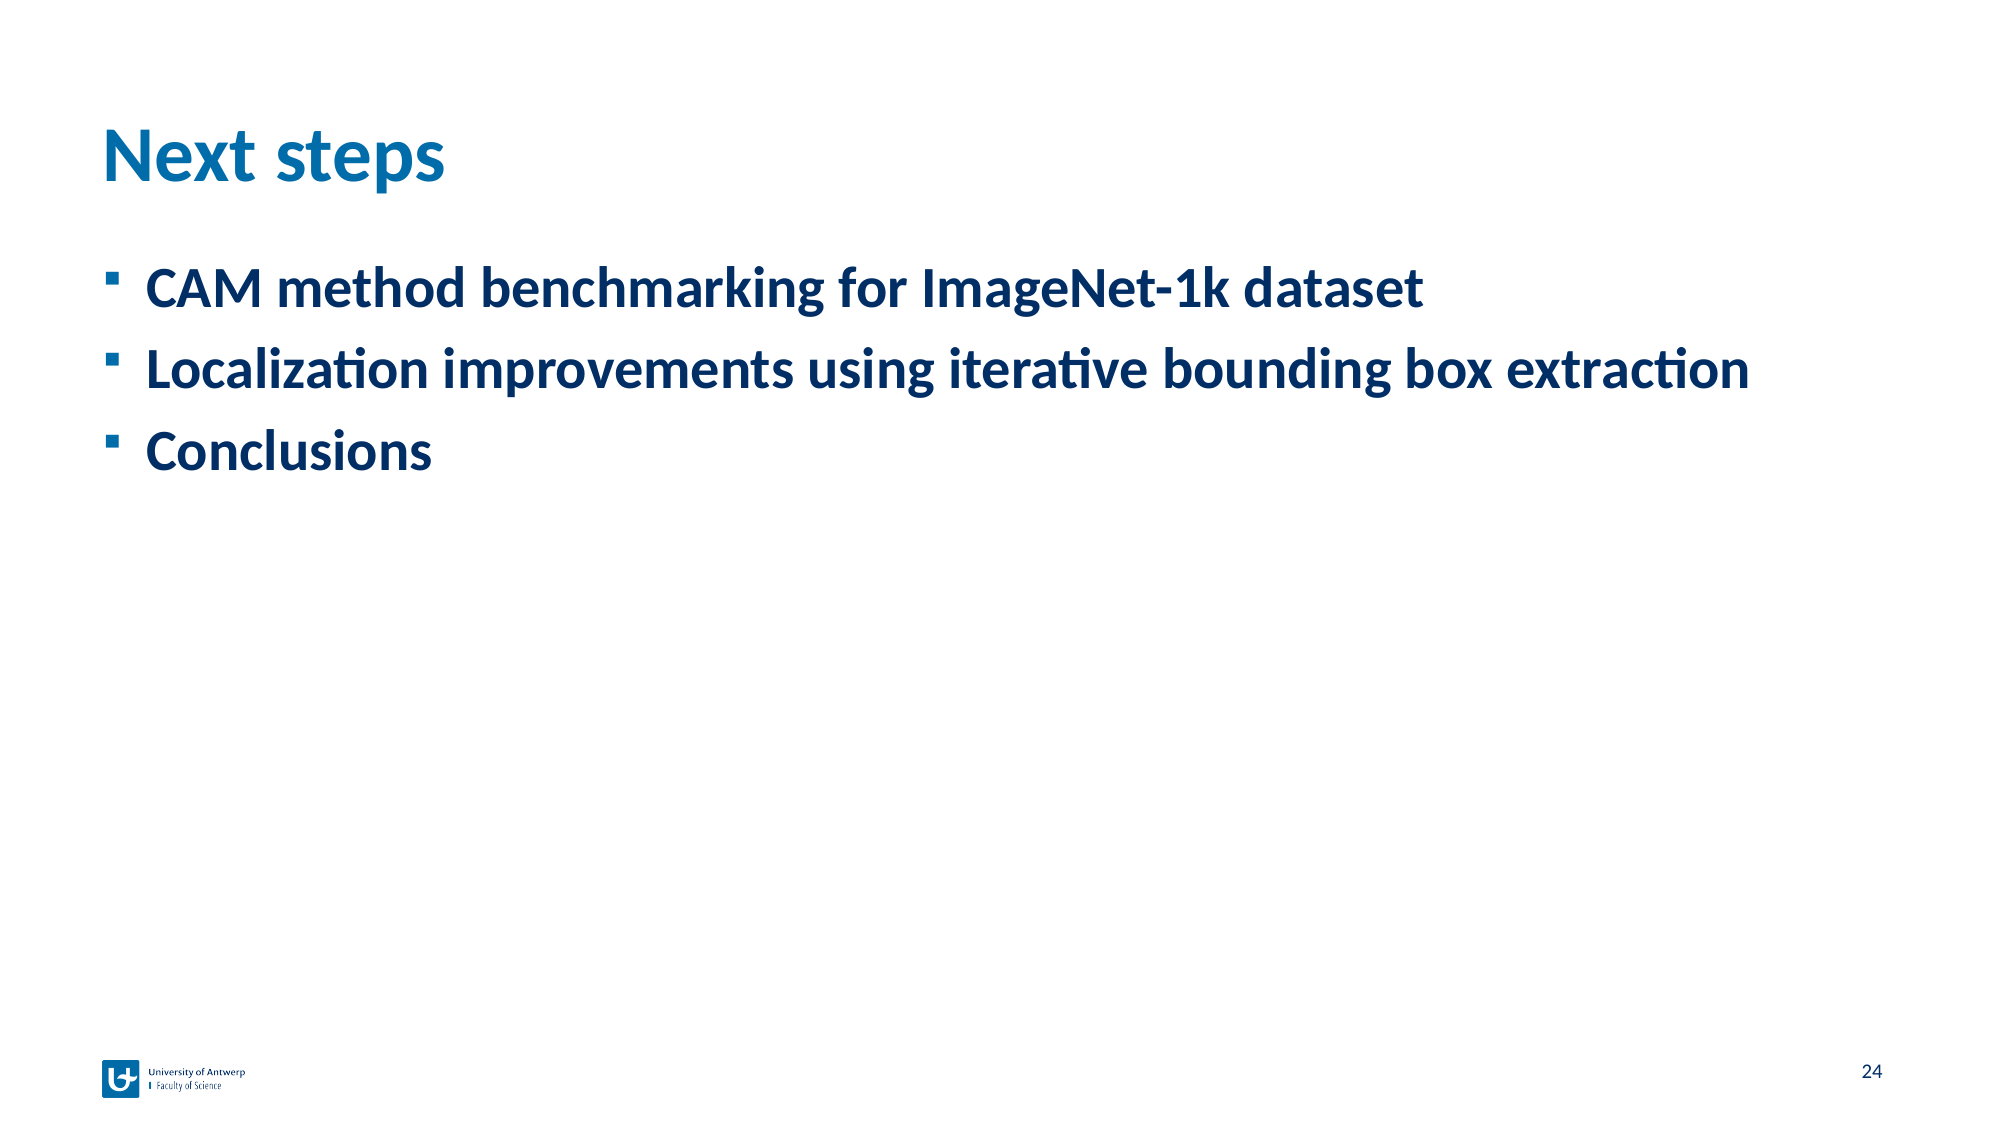

# Next steps
CAM method benchmarking for ImageNet-1k dataset
Localization improvements using iterative bounding box extraction
Conclusions
24